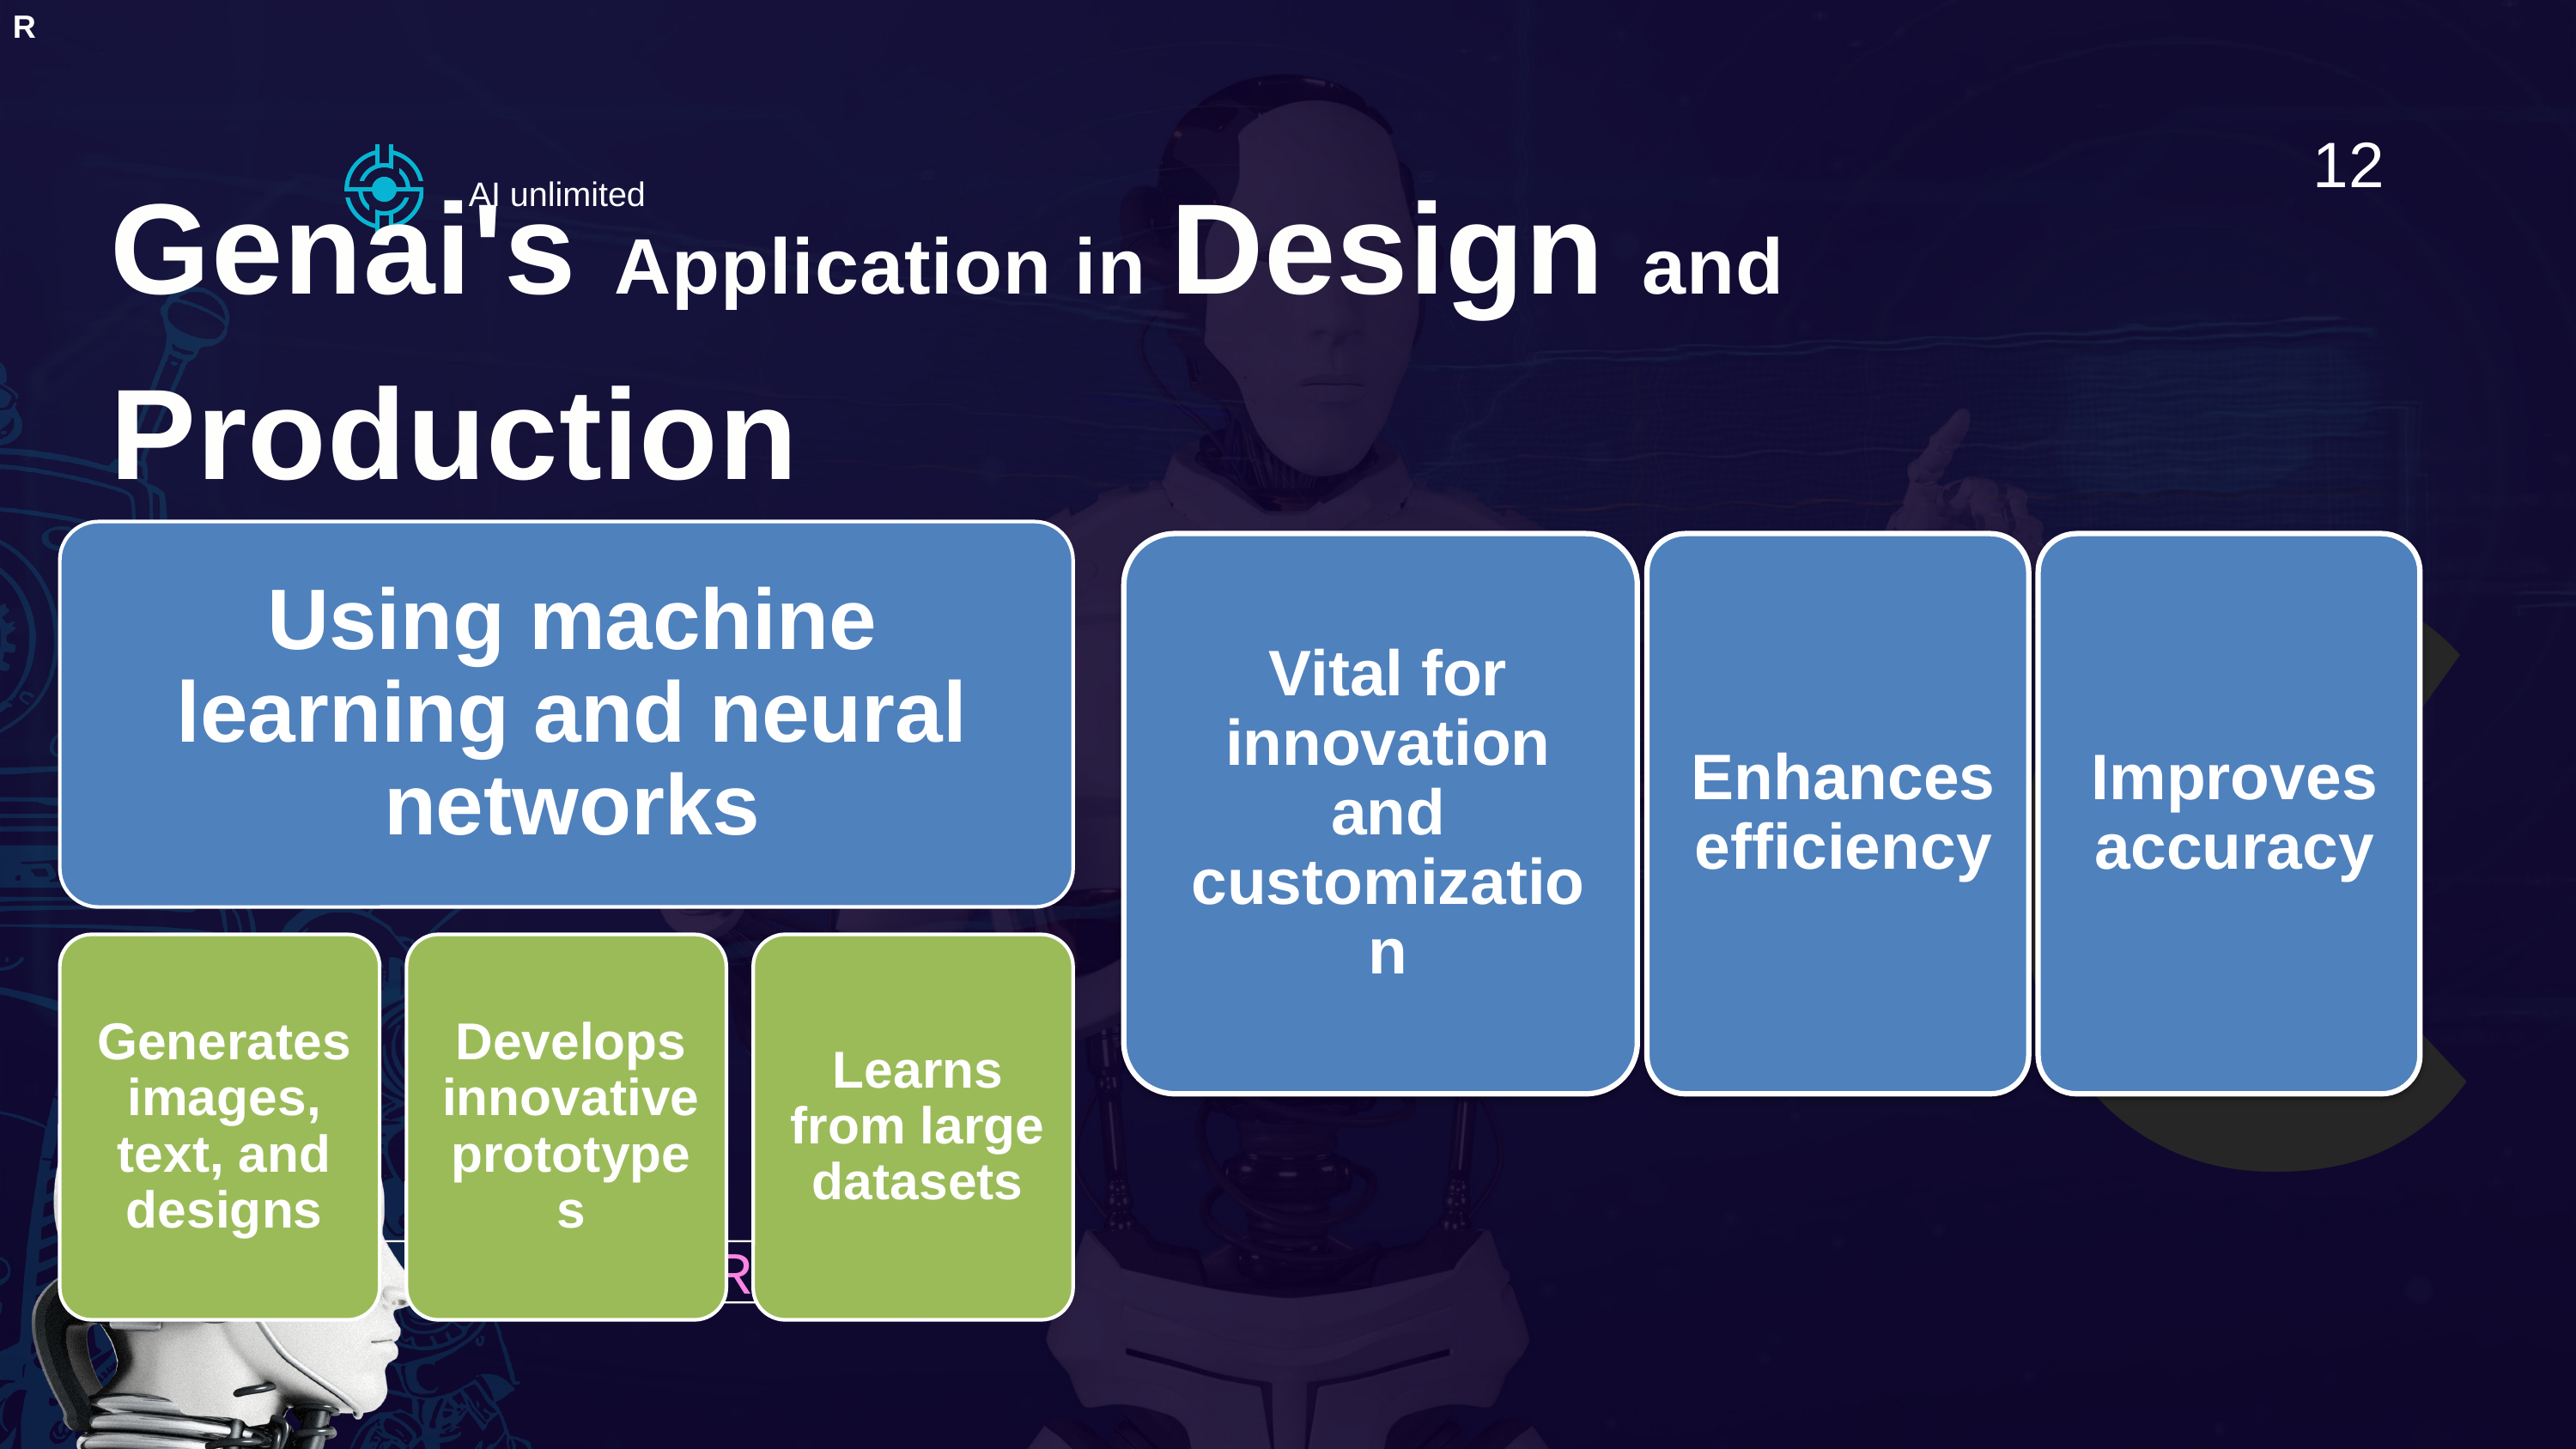

R
12

AI unlimited
Genai's Application in Design and Production
C

Using machine learning and neural networks
Generates images, text, and designs
Develops innovative prototypes
Learns from large datasets
Vital for innovation and customization
Enhances efficiency
Improves accuracy

Literature Review
Literature Review